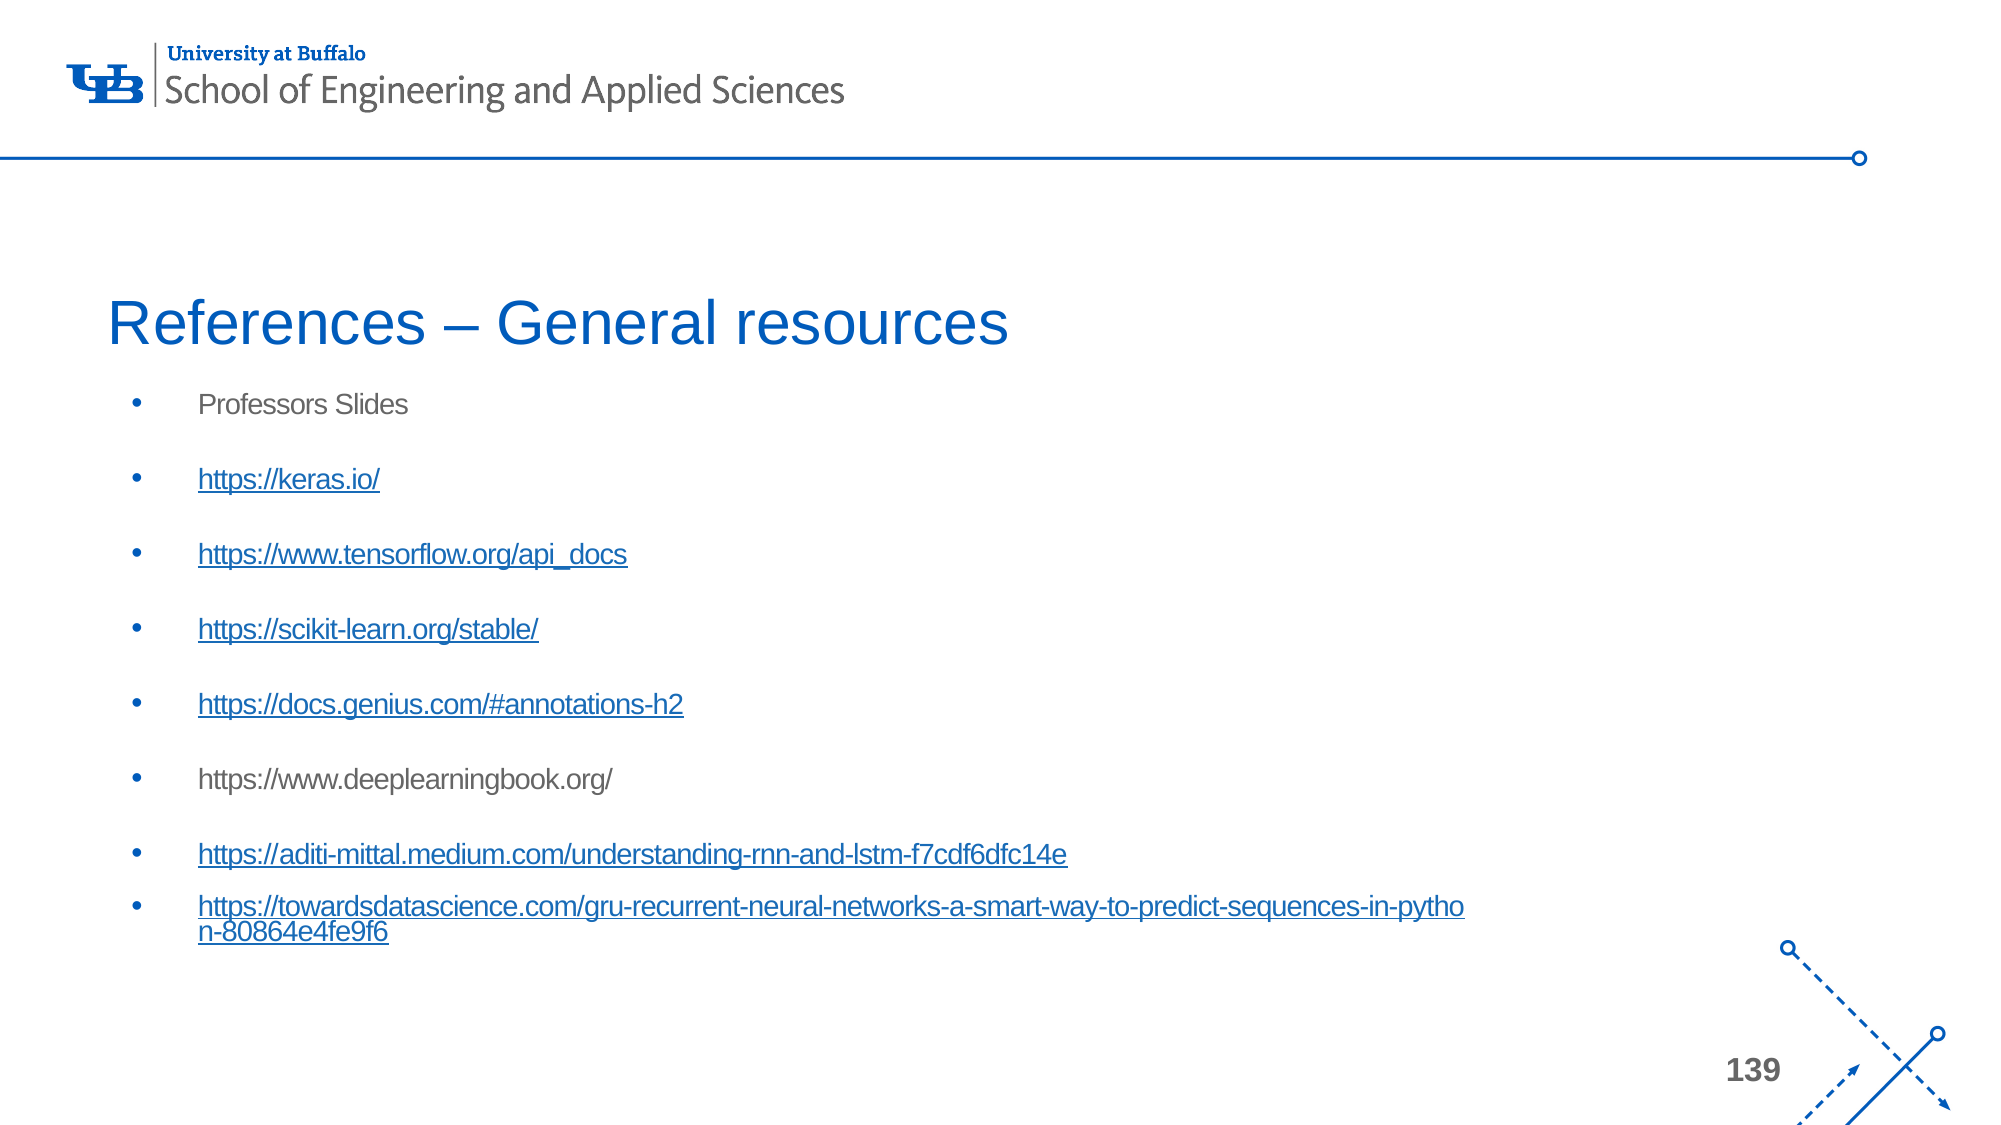

# References – General resources
Professors Slides
https://keras.io/
https://www.tensorflow.org/api_docs
https://scikit-learn.org/stable/
https://docs.genius.com/#annotations-h2
https://www.deeplearningbook.org/
https://aditi-mittal.medium.com/understanding-rnn-and-lstm-f7cdf6dfc14e
https://towardsdatascience.com/gru-recurrent-neural-networks-a-smart-way-to-predict-sequences-in-python-80864e4fe9f6